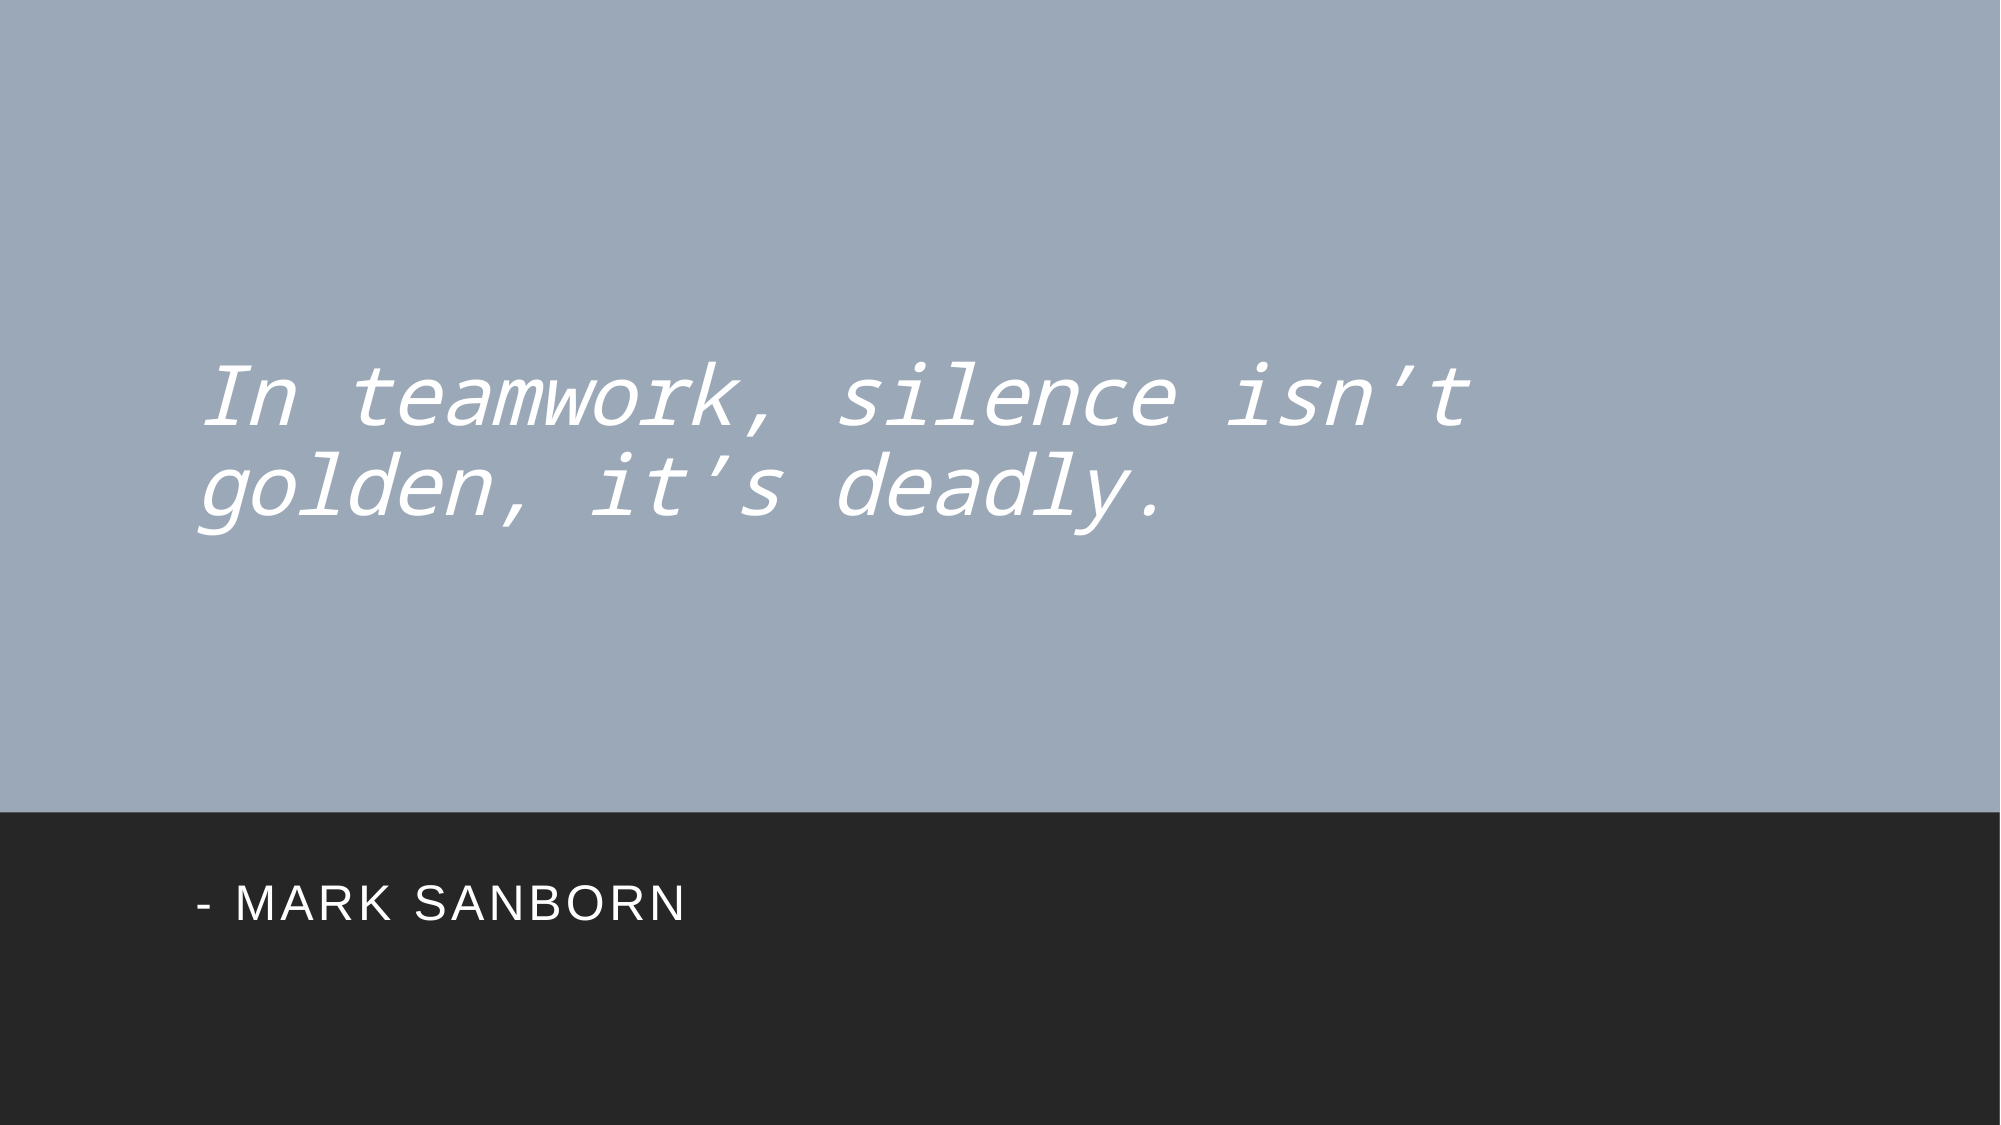

# In teamwork, silence isn’t golden, it’s deadly.

- Mark Sanborn